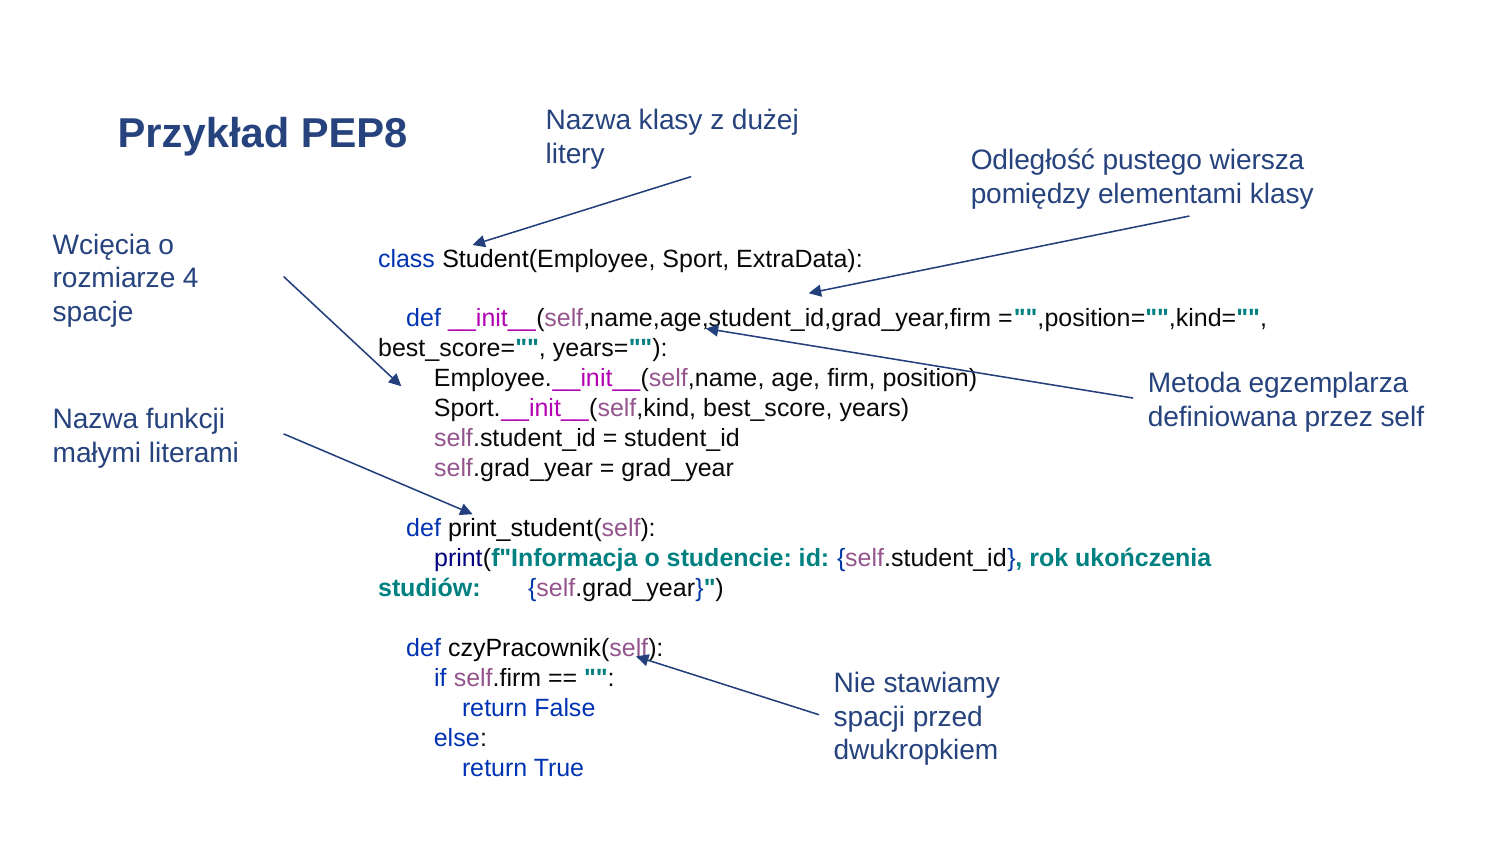

# Przykład PEP8
Nazwa klasy z dużej litery
Odległość pustego wiersza pomiędzy elementami klasy
Wcięcia o rozmiarze 4 spacje
class Student(Employee, Sport, ExtraData):
    def __init__(self,name,age,student_id,grad_year,firm ="",position="",kind="", 	best_score="", years=""):
        Employee.__init__(self,name, age, firm, position)
        Sport.__init__(self,kind, best_score, years)
        self.student_id = student_id
        self.grad_year = grad_year
    def print_student(self):
        print(f"Informacja o studencie: id: {self.student_id}, rok ukończenia studiów: 	{self.grad_year}")
    def czyPracownik(self):
        if self.firm == "":
            return False
        else:
            return True
Metoda egzemplarza definiowana przez self
Nazwa funkcji małymi literami
Nie stawiamy spacji przed dwukropkiem